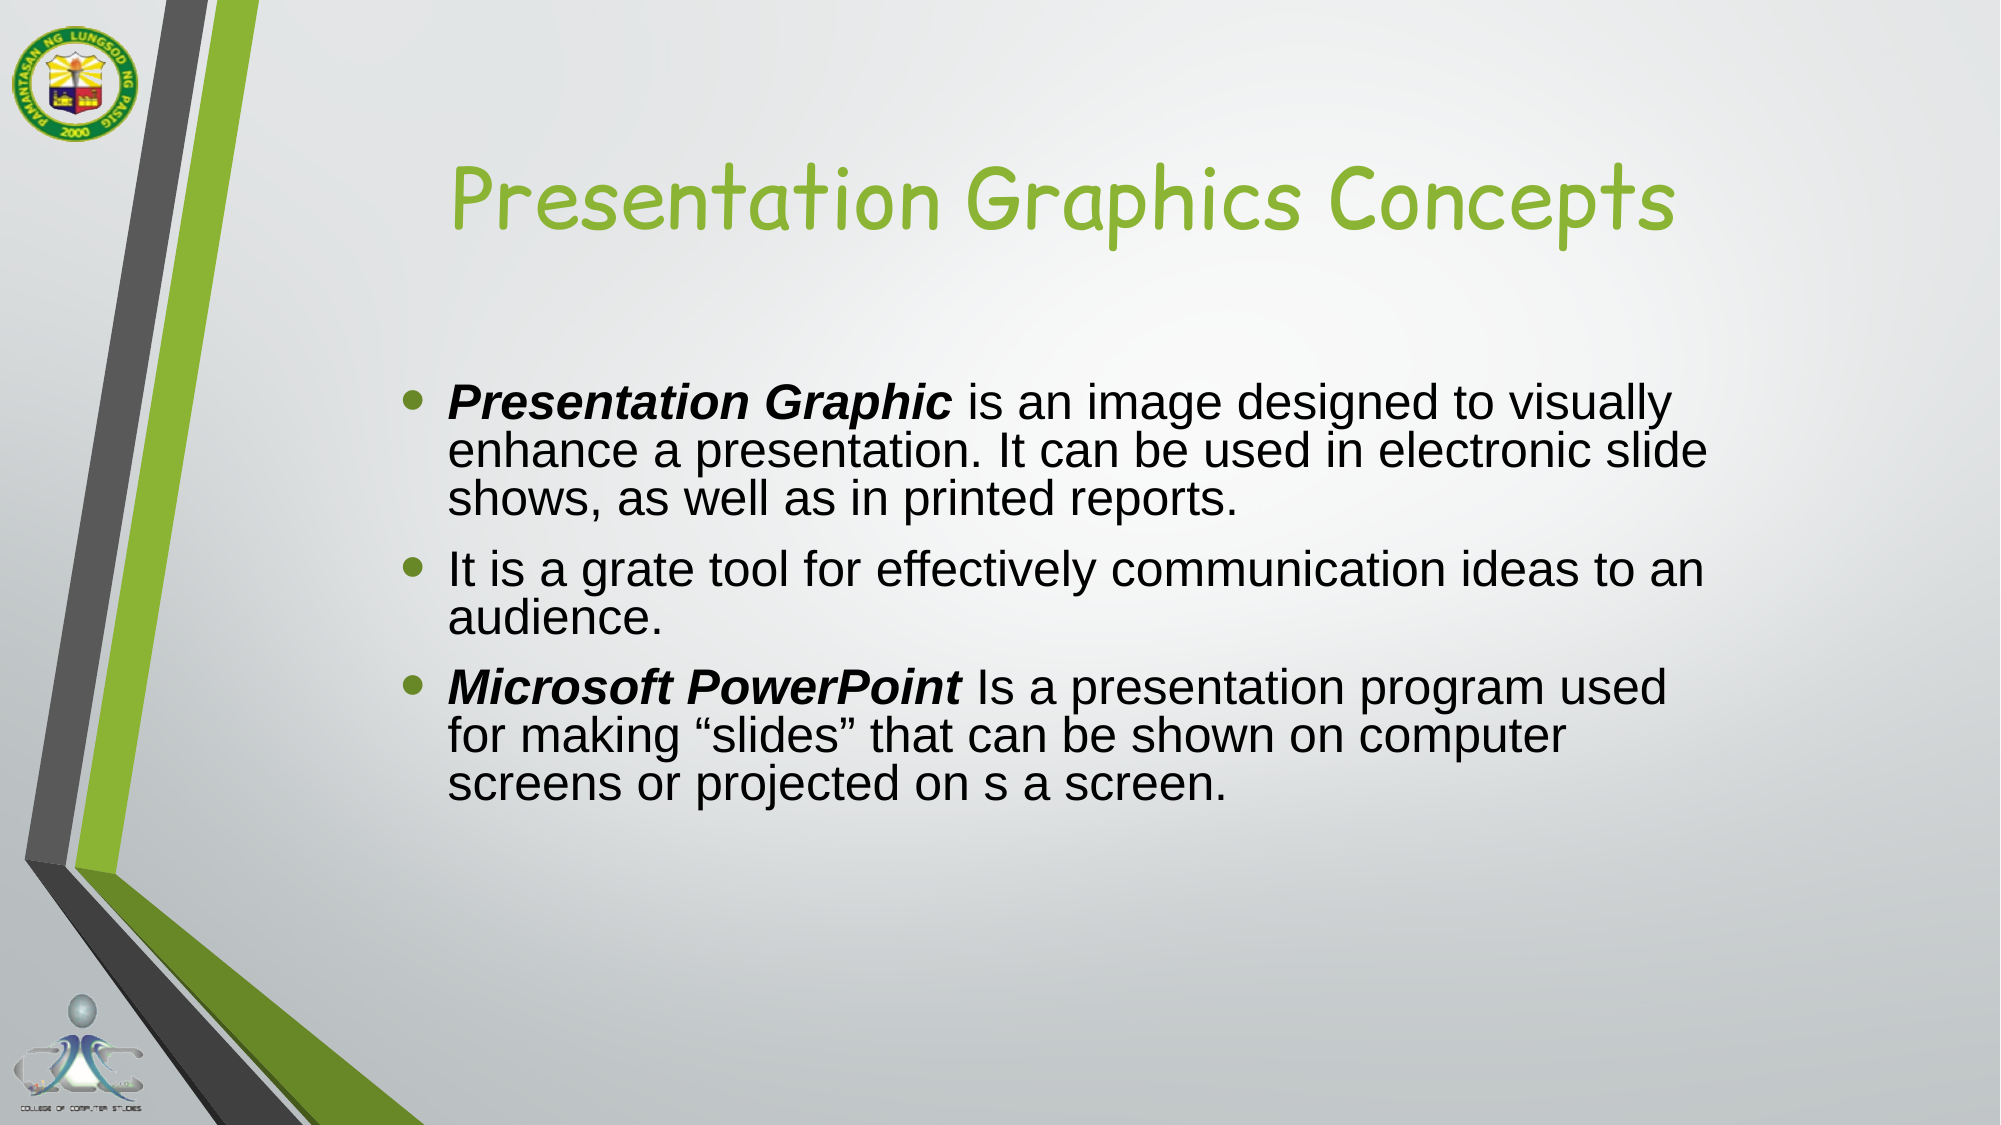

# Presentation Graphics Concepts
Presentation Graphic is an image designed to visually enhance a presentation. It can be used in electronic slide shows, as well as in printed reports.
It is a grate tool for effectively communication ideas to an audience.
Microsoft PowerPoint Is a presentation program used for making “slides” that can be shown on computer screens or projected on s a screen.